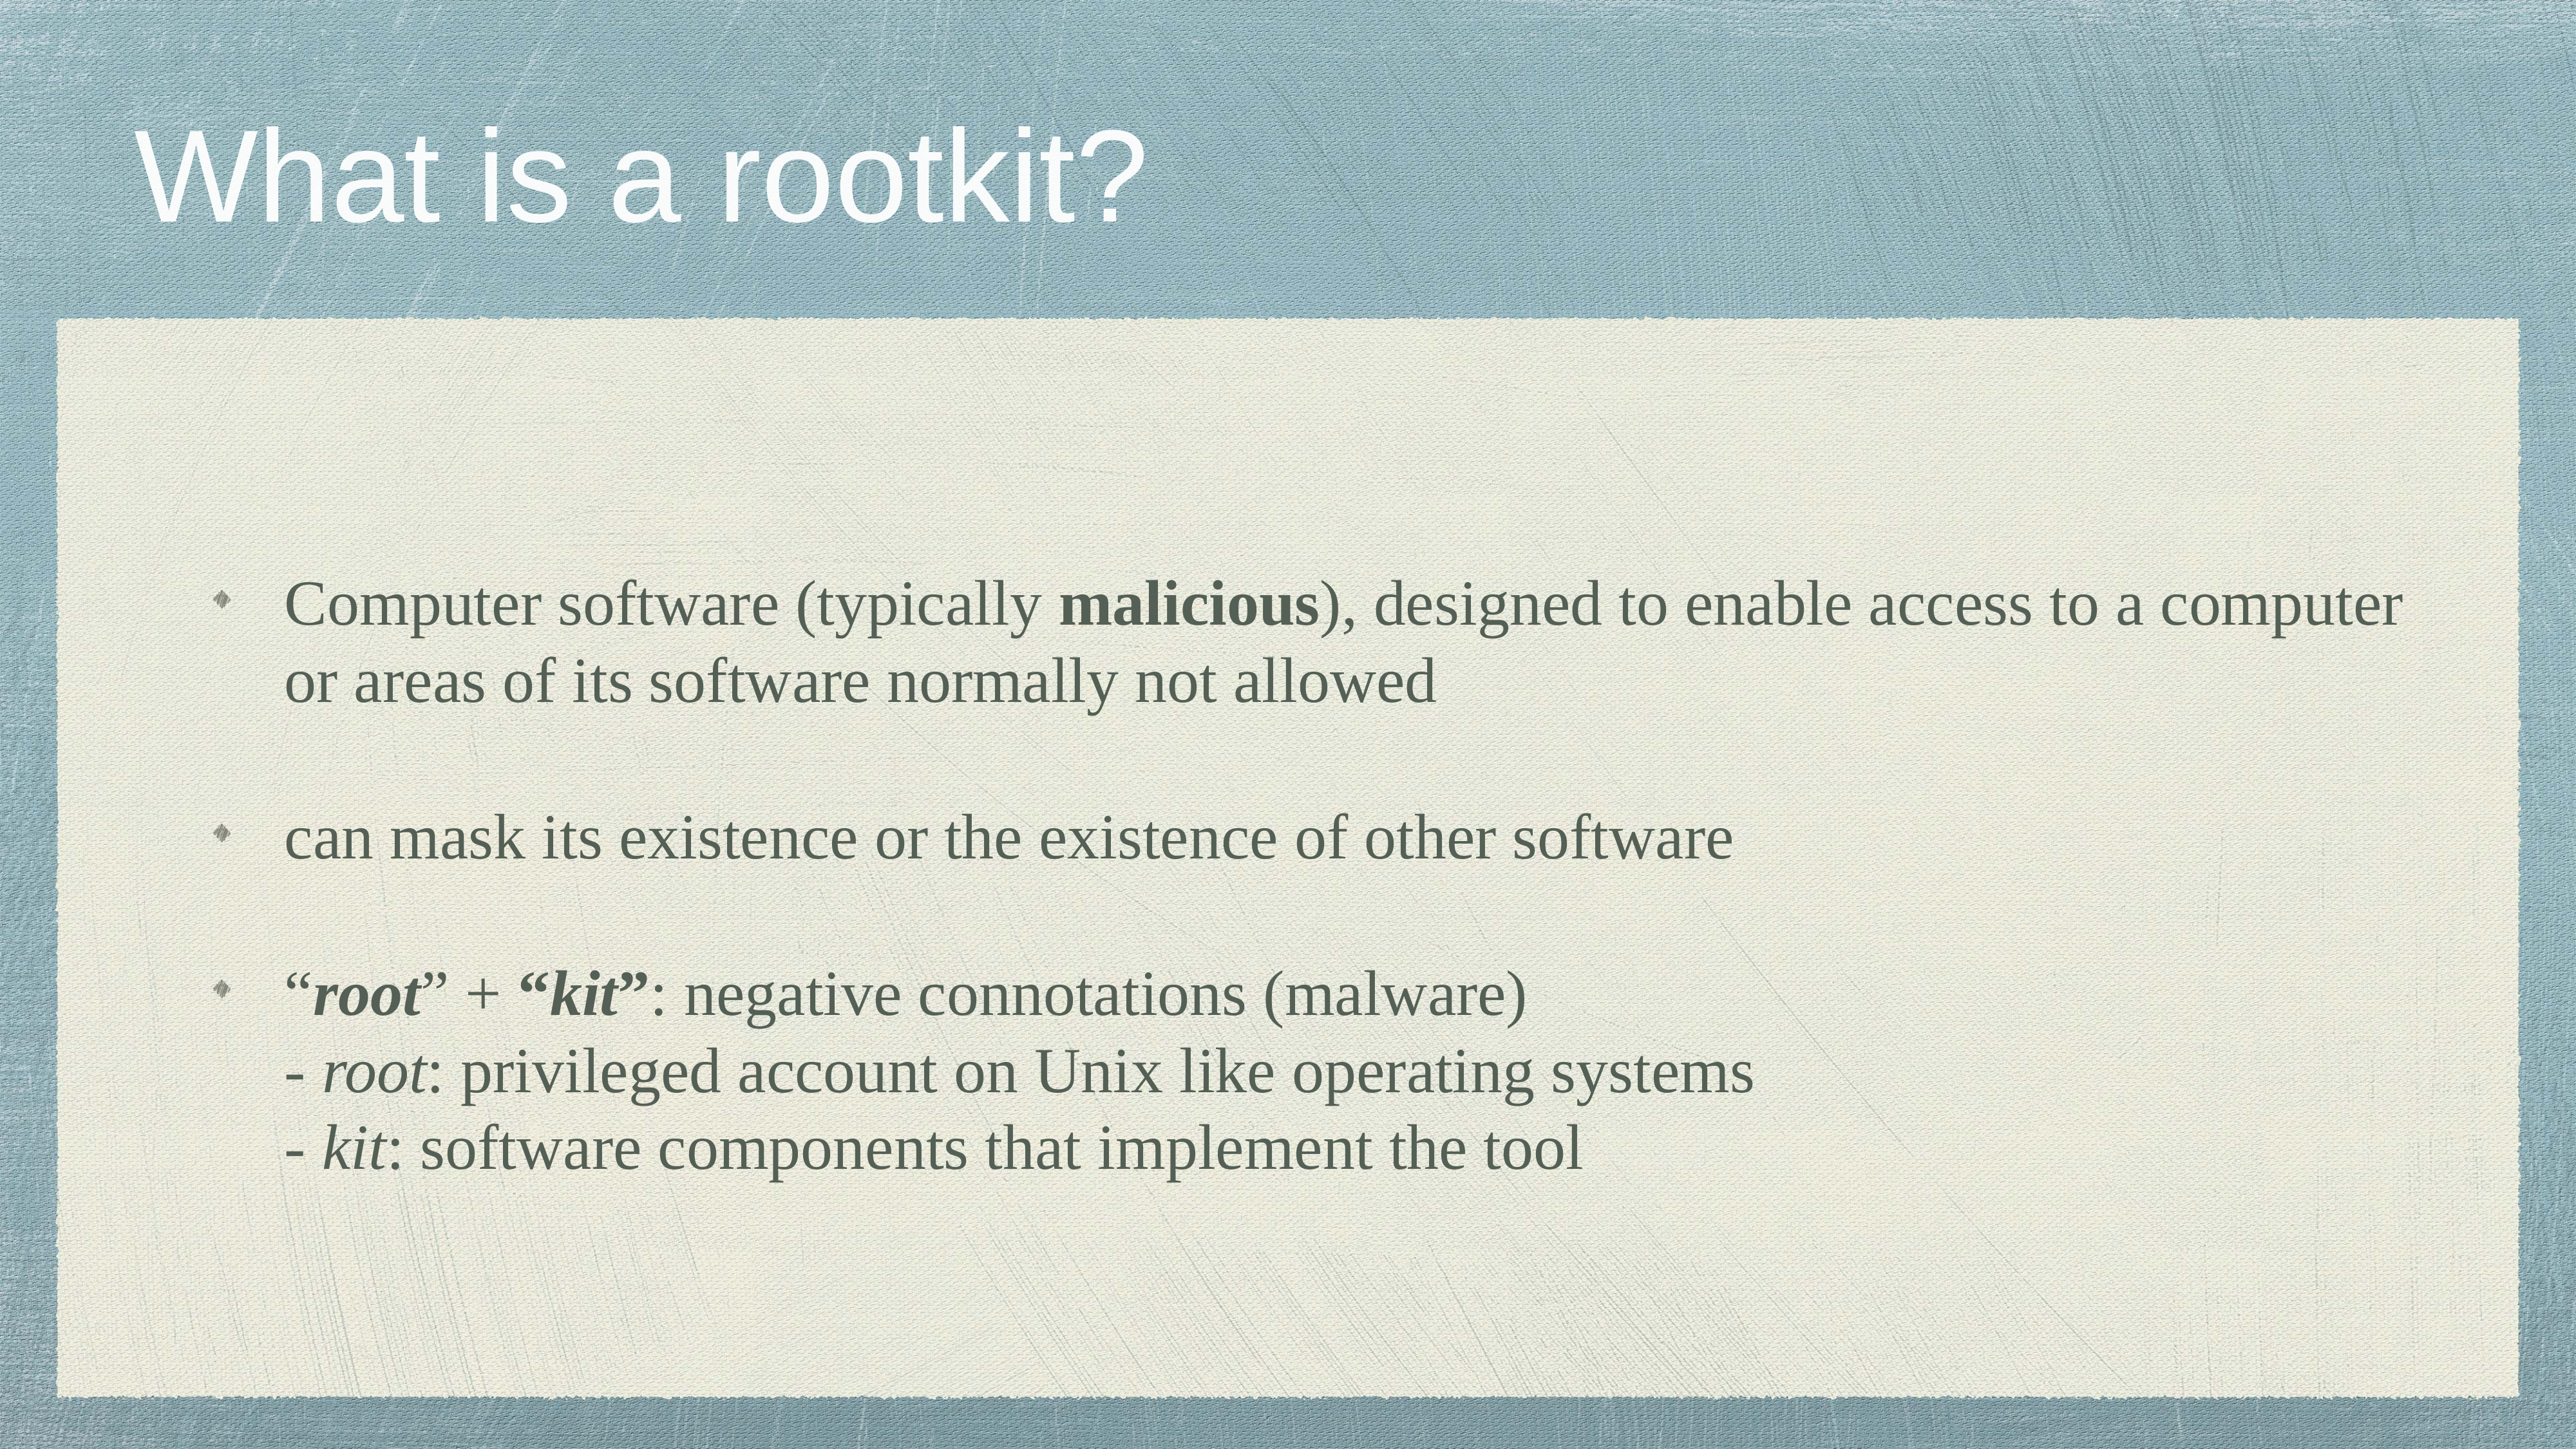

# What is a rootkit?
Computer software (typically malicious), designed to enable access to a computer or areas of its software normally not allowed
can mask its existence or the existence of other software
“root” + “kit”: negative connotations (malware)
- root: privileged account on Unix like operating systems
- kit: software components that implement the tool